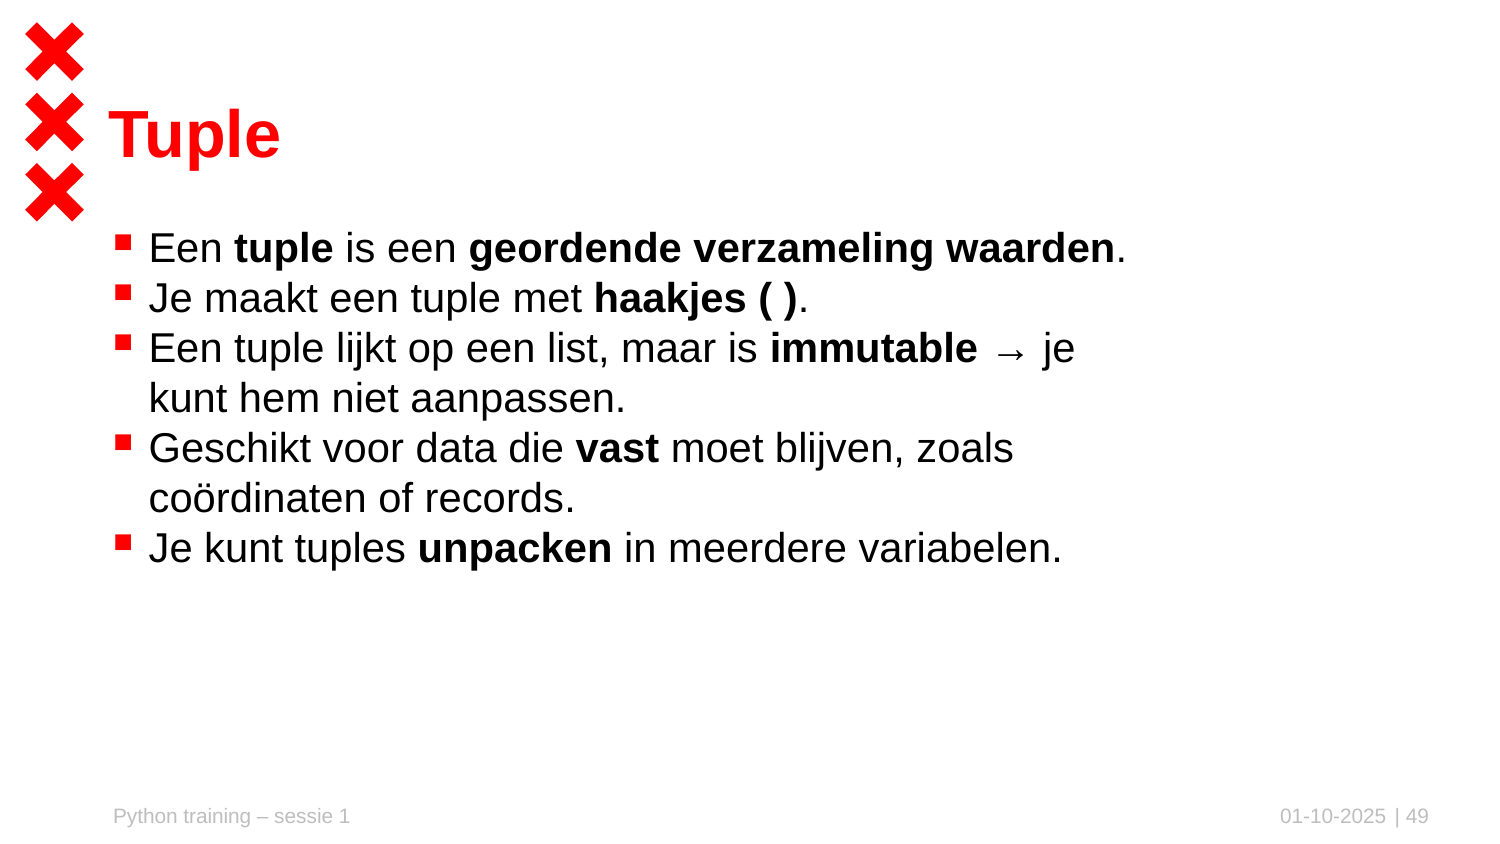

# Tuple
Een tuple is een geordende verzameling waarden.
Je maakt een tuple met haakjes ( ).
Een tuple lijkt op een list, maar is immutable → je kunt hem niet aanpassen.
Geschikt voor data die vast moet blijven, zoals coördinaten of records.
Je kunt tuples unpacken in meerdere variabelen.
Python training – sessie 1
01-10-2025
| 49